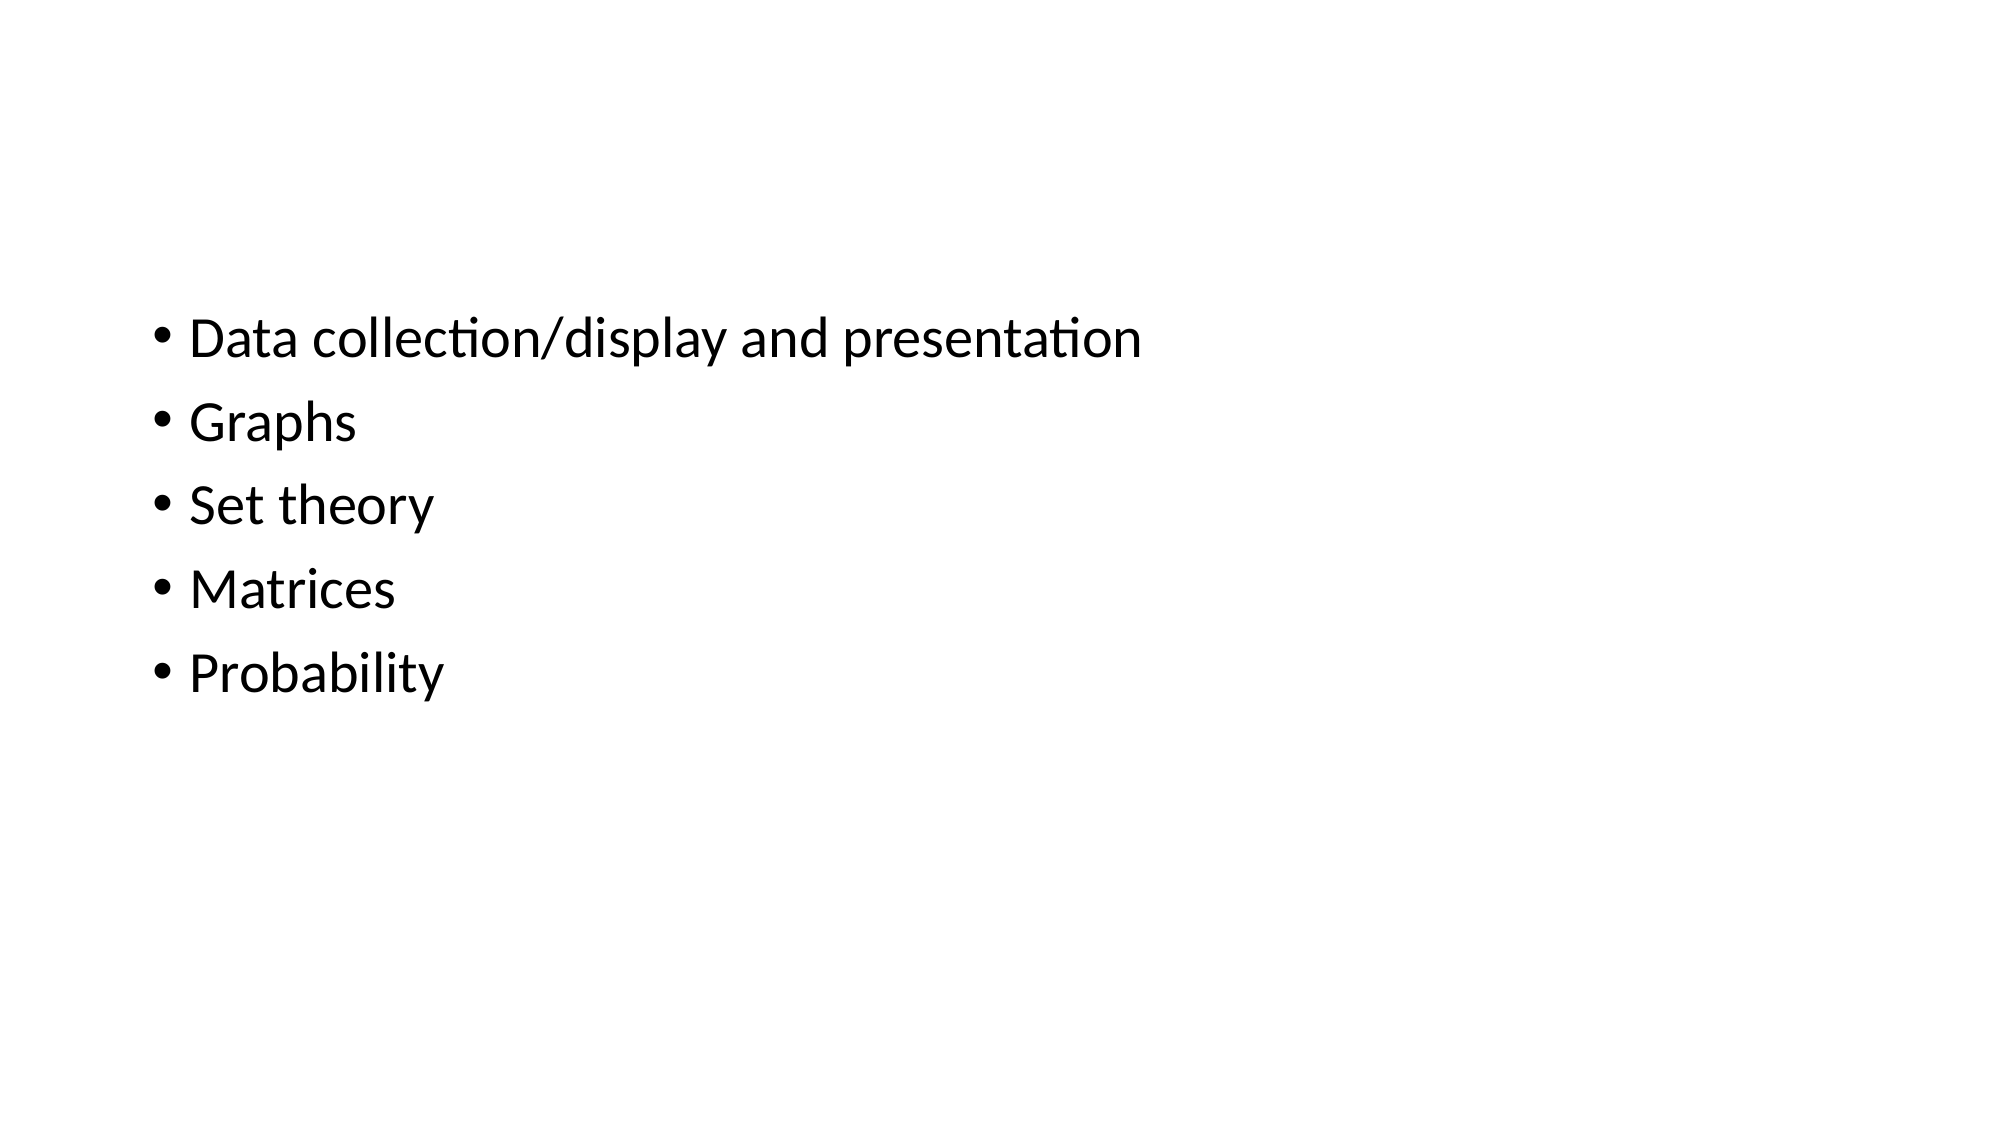

#
Data collection/display and presentation
Graphs
Set theory
Matrices
Probability